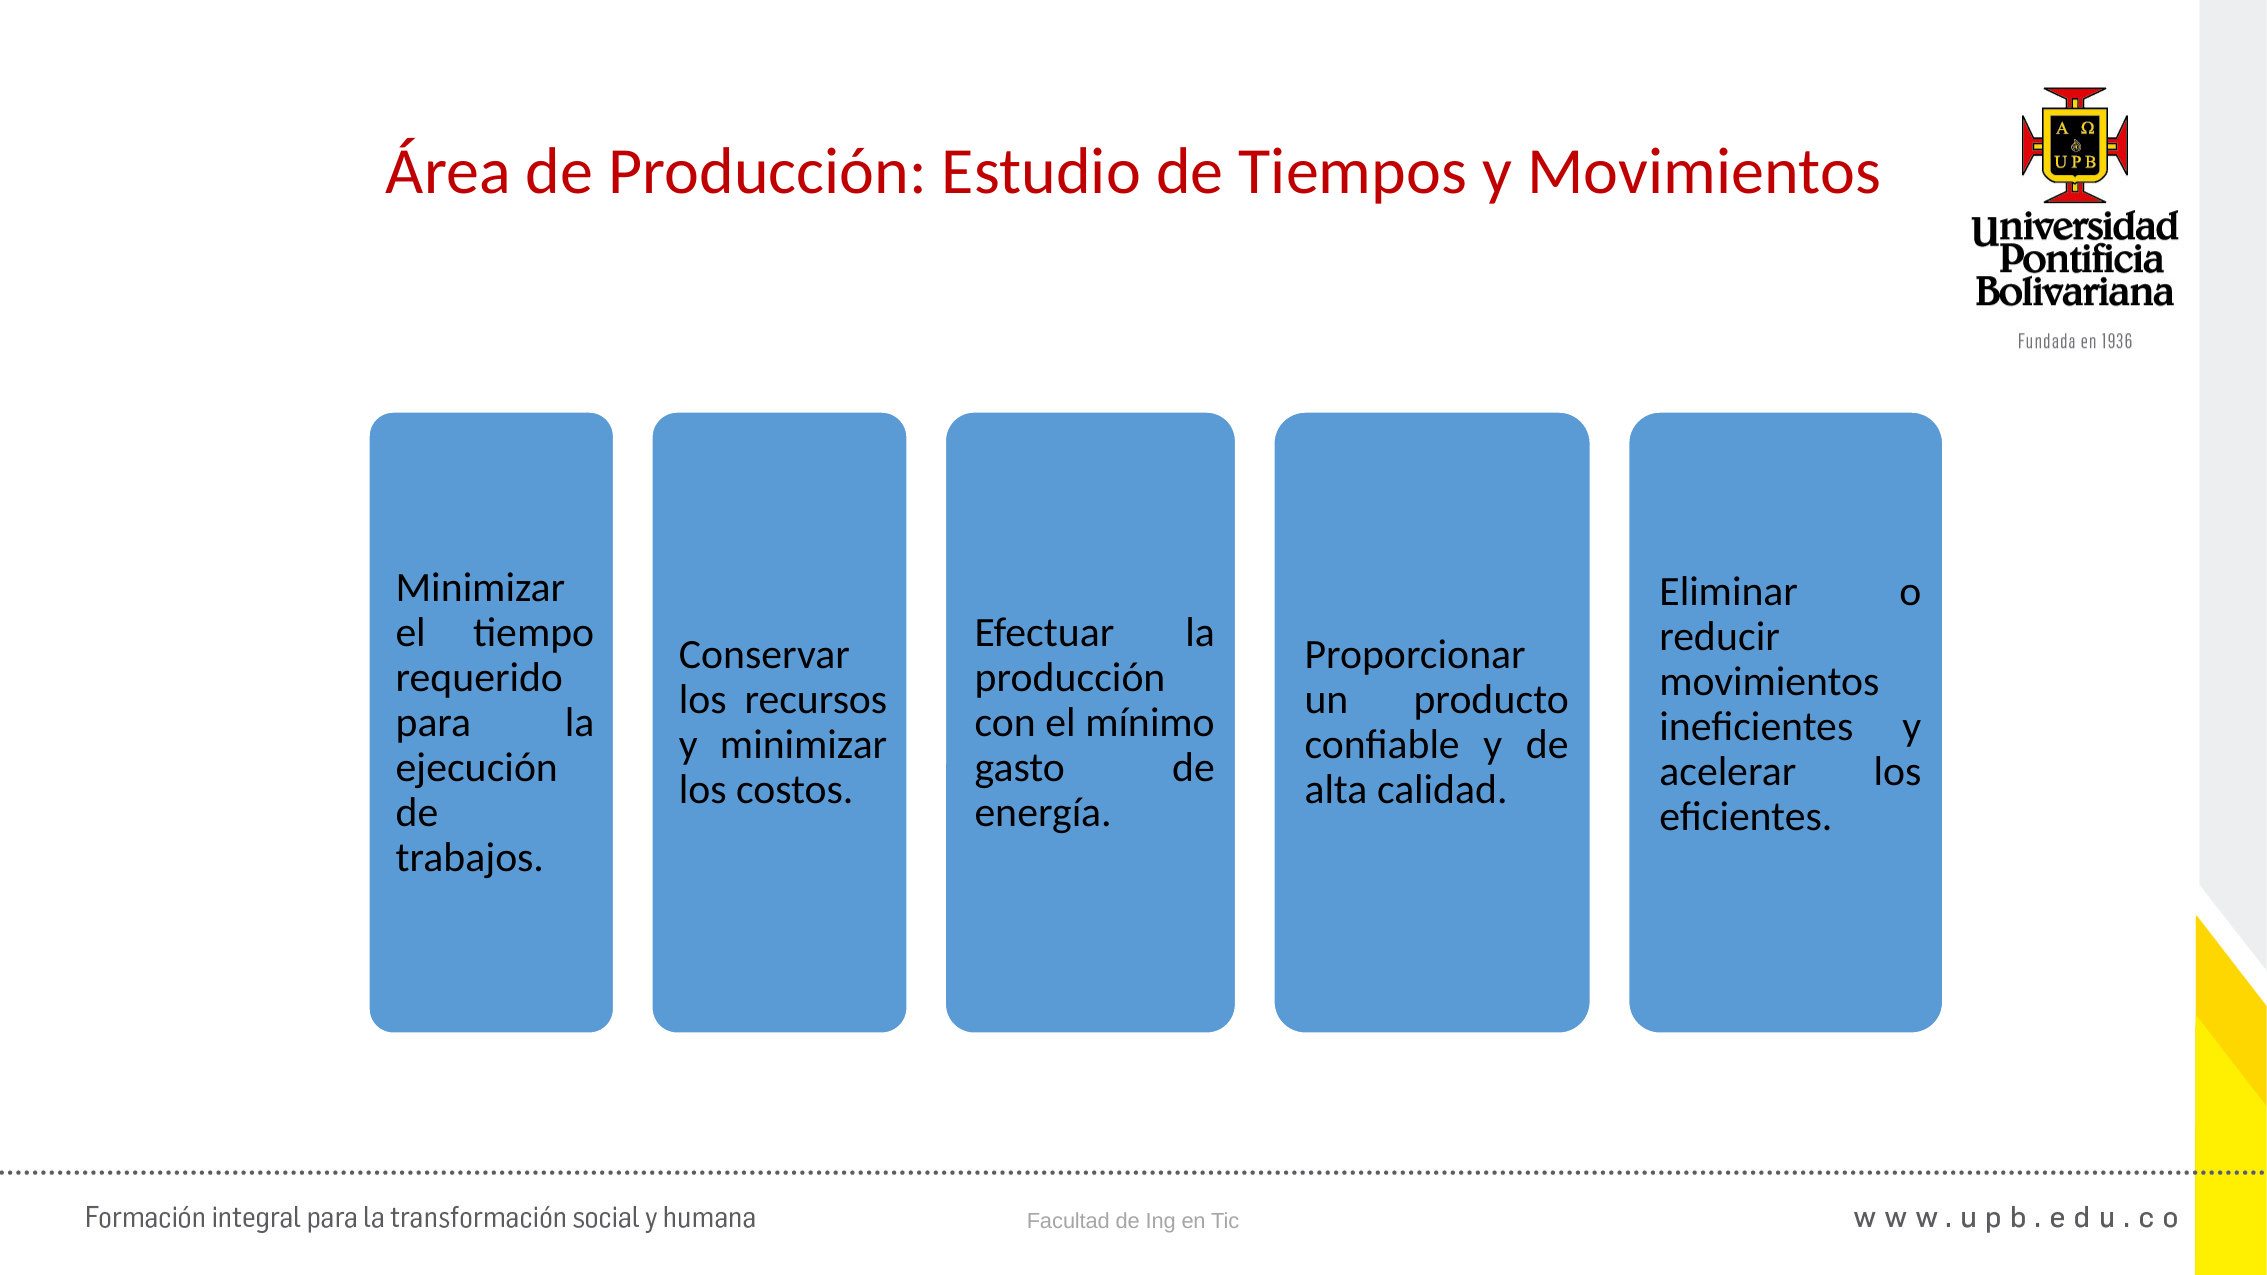

07:52
Teoría de las Organizaciones - Capítulo I: La Empresa
43
# Área de Producción: Estudio de Tiempos y Movimientos
Minimizar el tiempo requerido para la ejecución de trabajos.
Conservar los recursos y minimizar los costos.
Efectuar la producción con el mínimo gasto de energía.
Proporcionar un producto confiable y de alta calidad.
Eliminar o reducir  movimientos ineficientes y acelerar los eficientes.